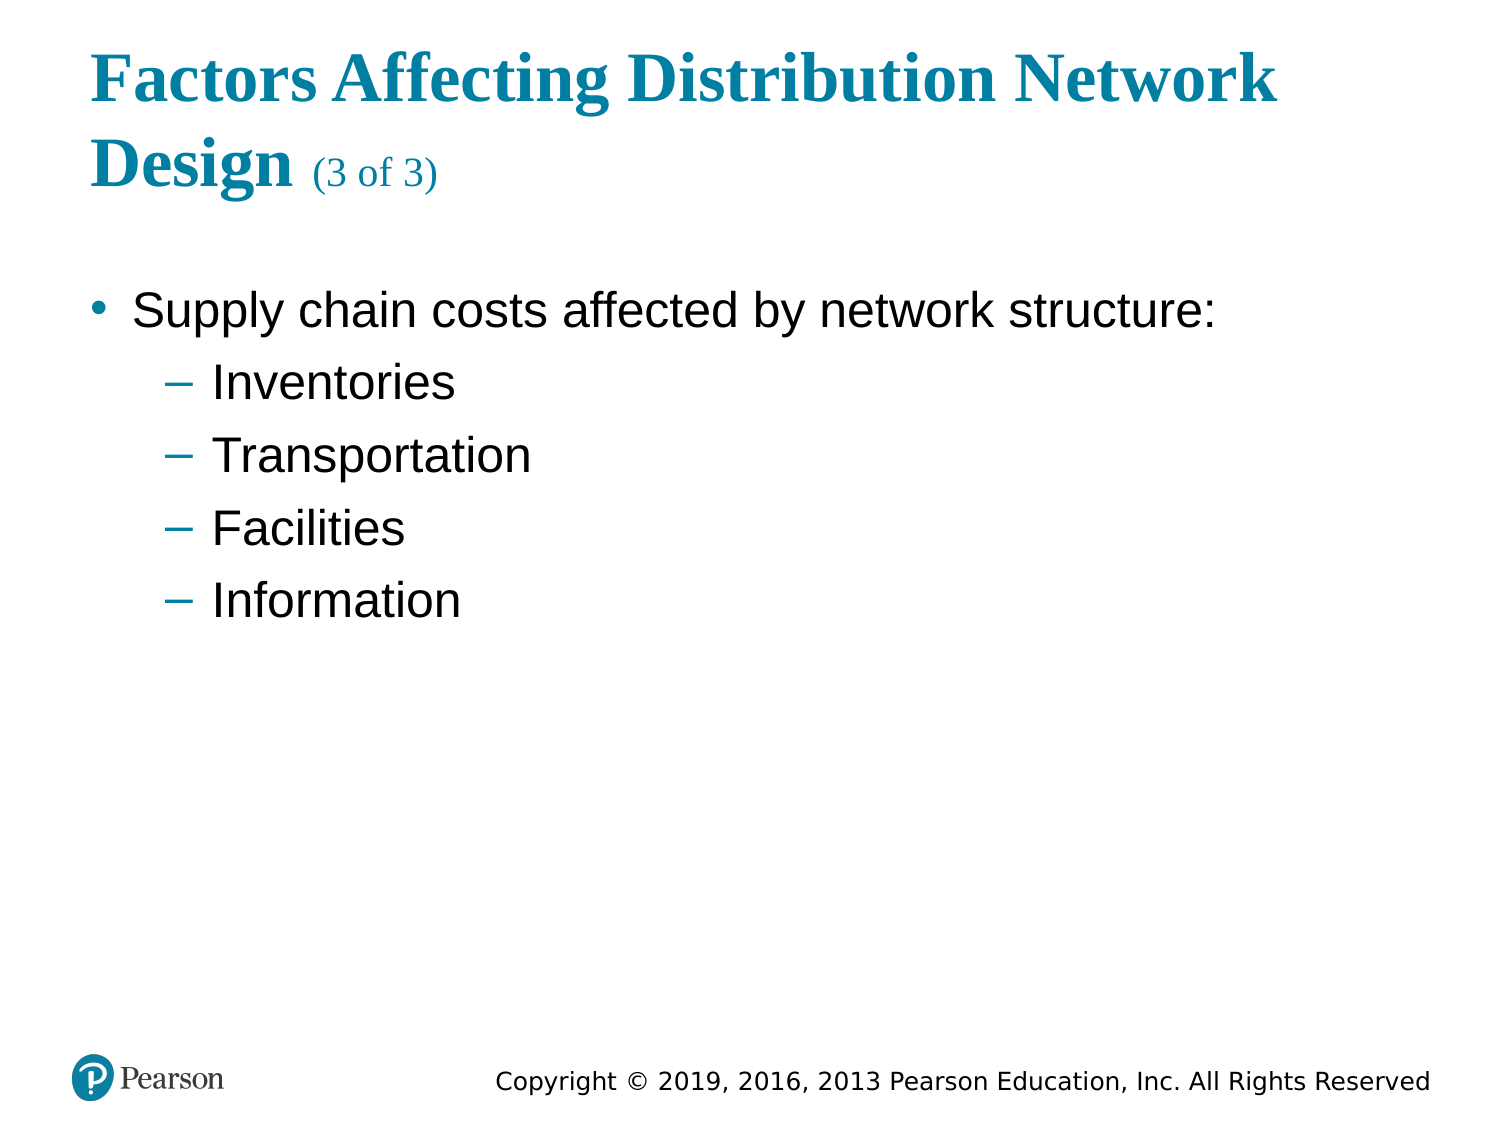

# Factors Affecting Distribution Network Design (3 of 3)
Supply chain costs affected by network structure:
Inventories
Transportation
Facilities
Information